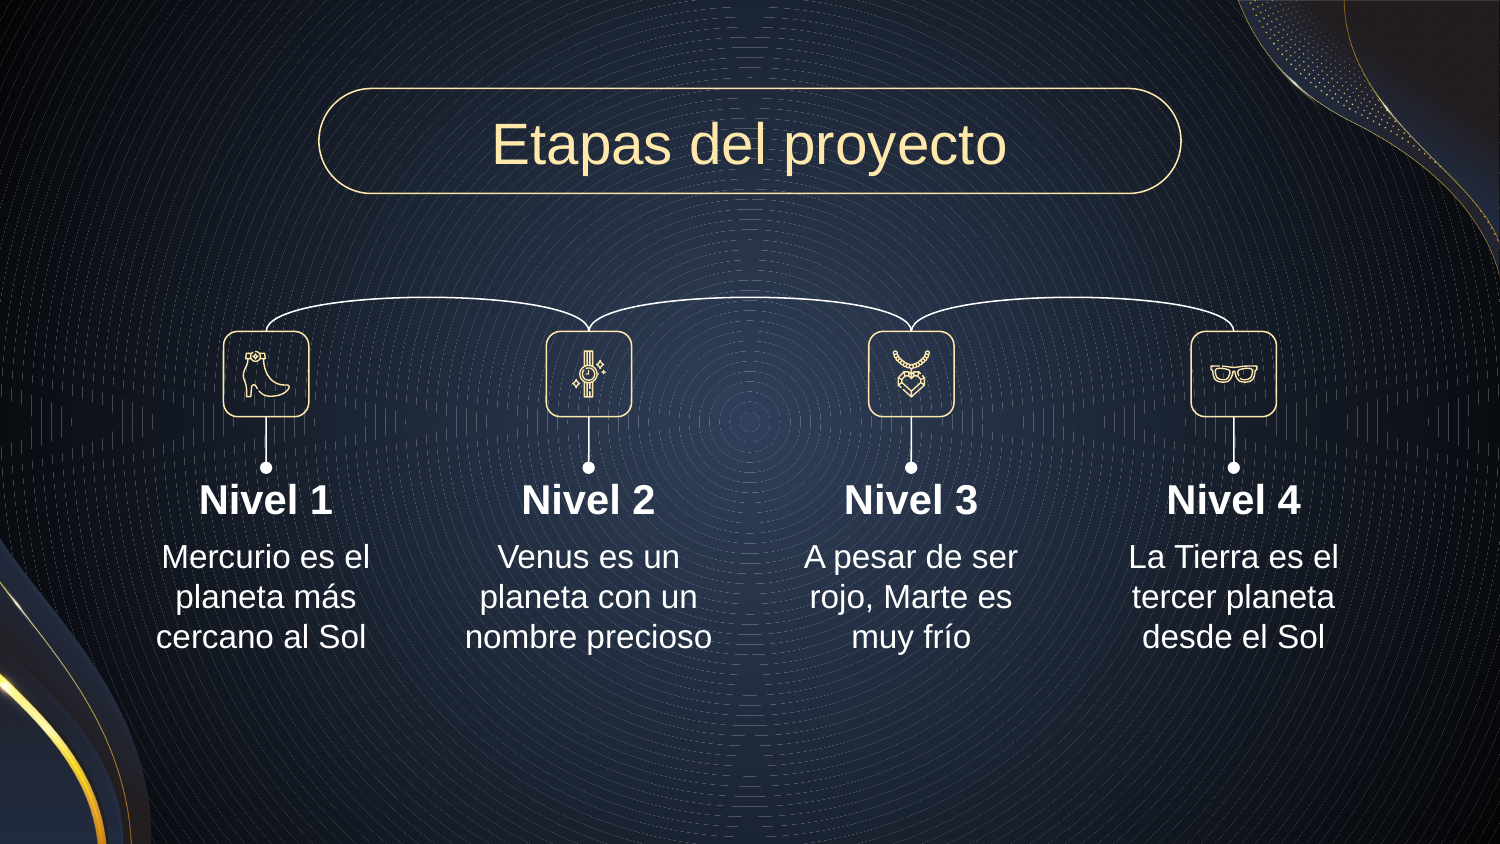

# Etapas del proyecto

Nivel 1
Nivel 2
Nivel 3
Nivel 4
Mercurio es el planeta más cercano al Sol
Venus es un planeta con un nombre precioso
A pesar de ser rojo, Marte es muy frío
La Tierra es el tercer planeta desde el Sol